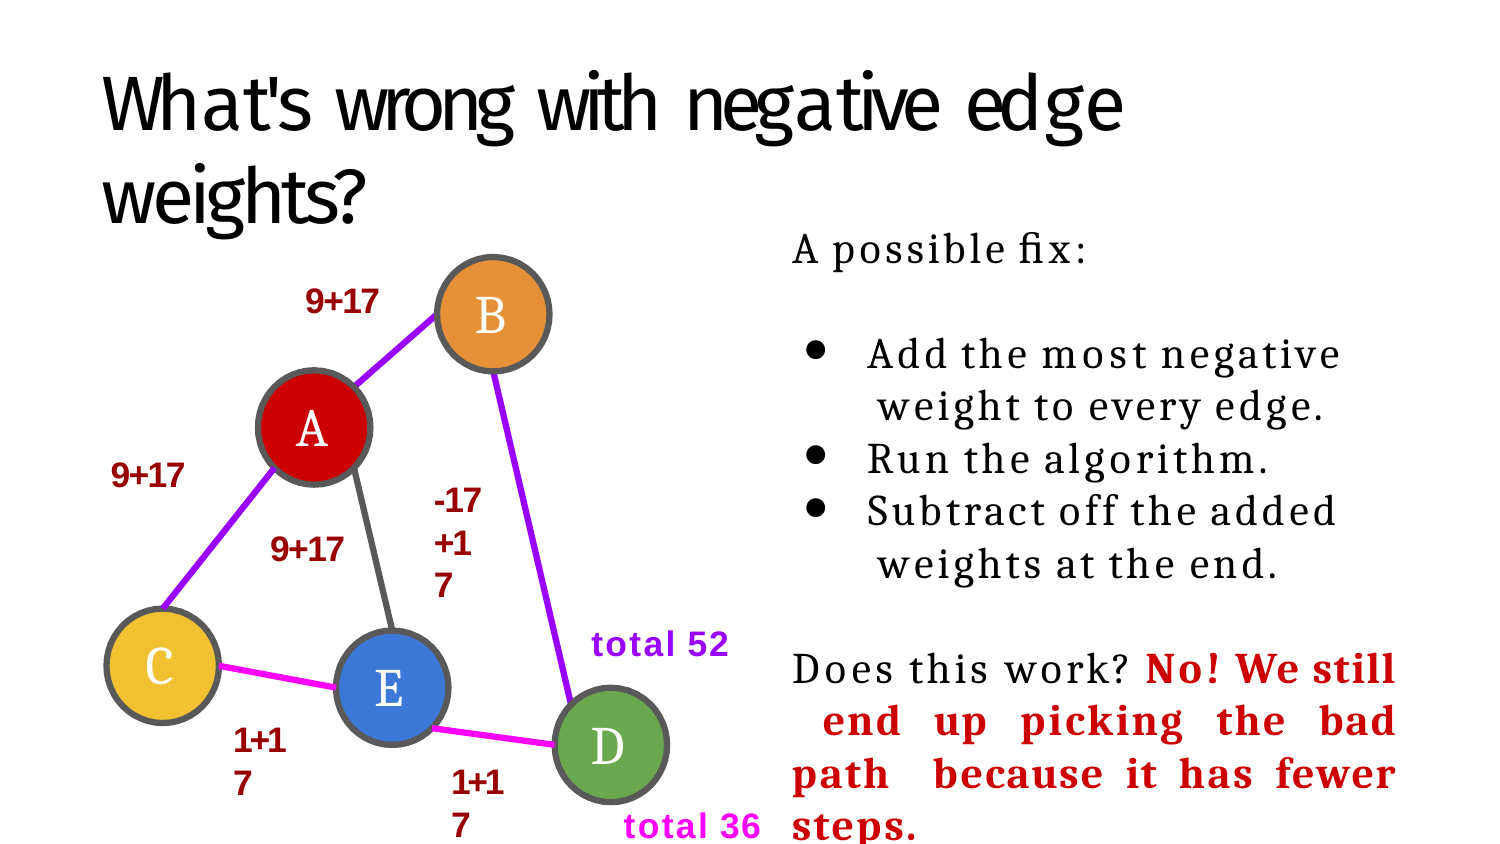

# What's wrong with negative edge weights?
A possible ﬁx:

9+17
B

Add the most negative  weight to every edge.
Run the algorithm.
Subtract off the added  weights at the end.
A
9+17
-17
+17
9+17

total 52

C
Does this work? No! We still  end up picking the bad path  because it has fewer steps.
E

D
total 36
1+17
1+17